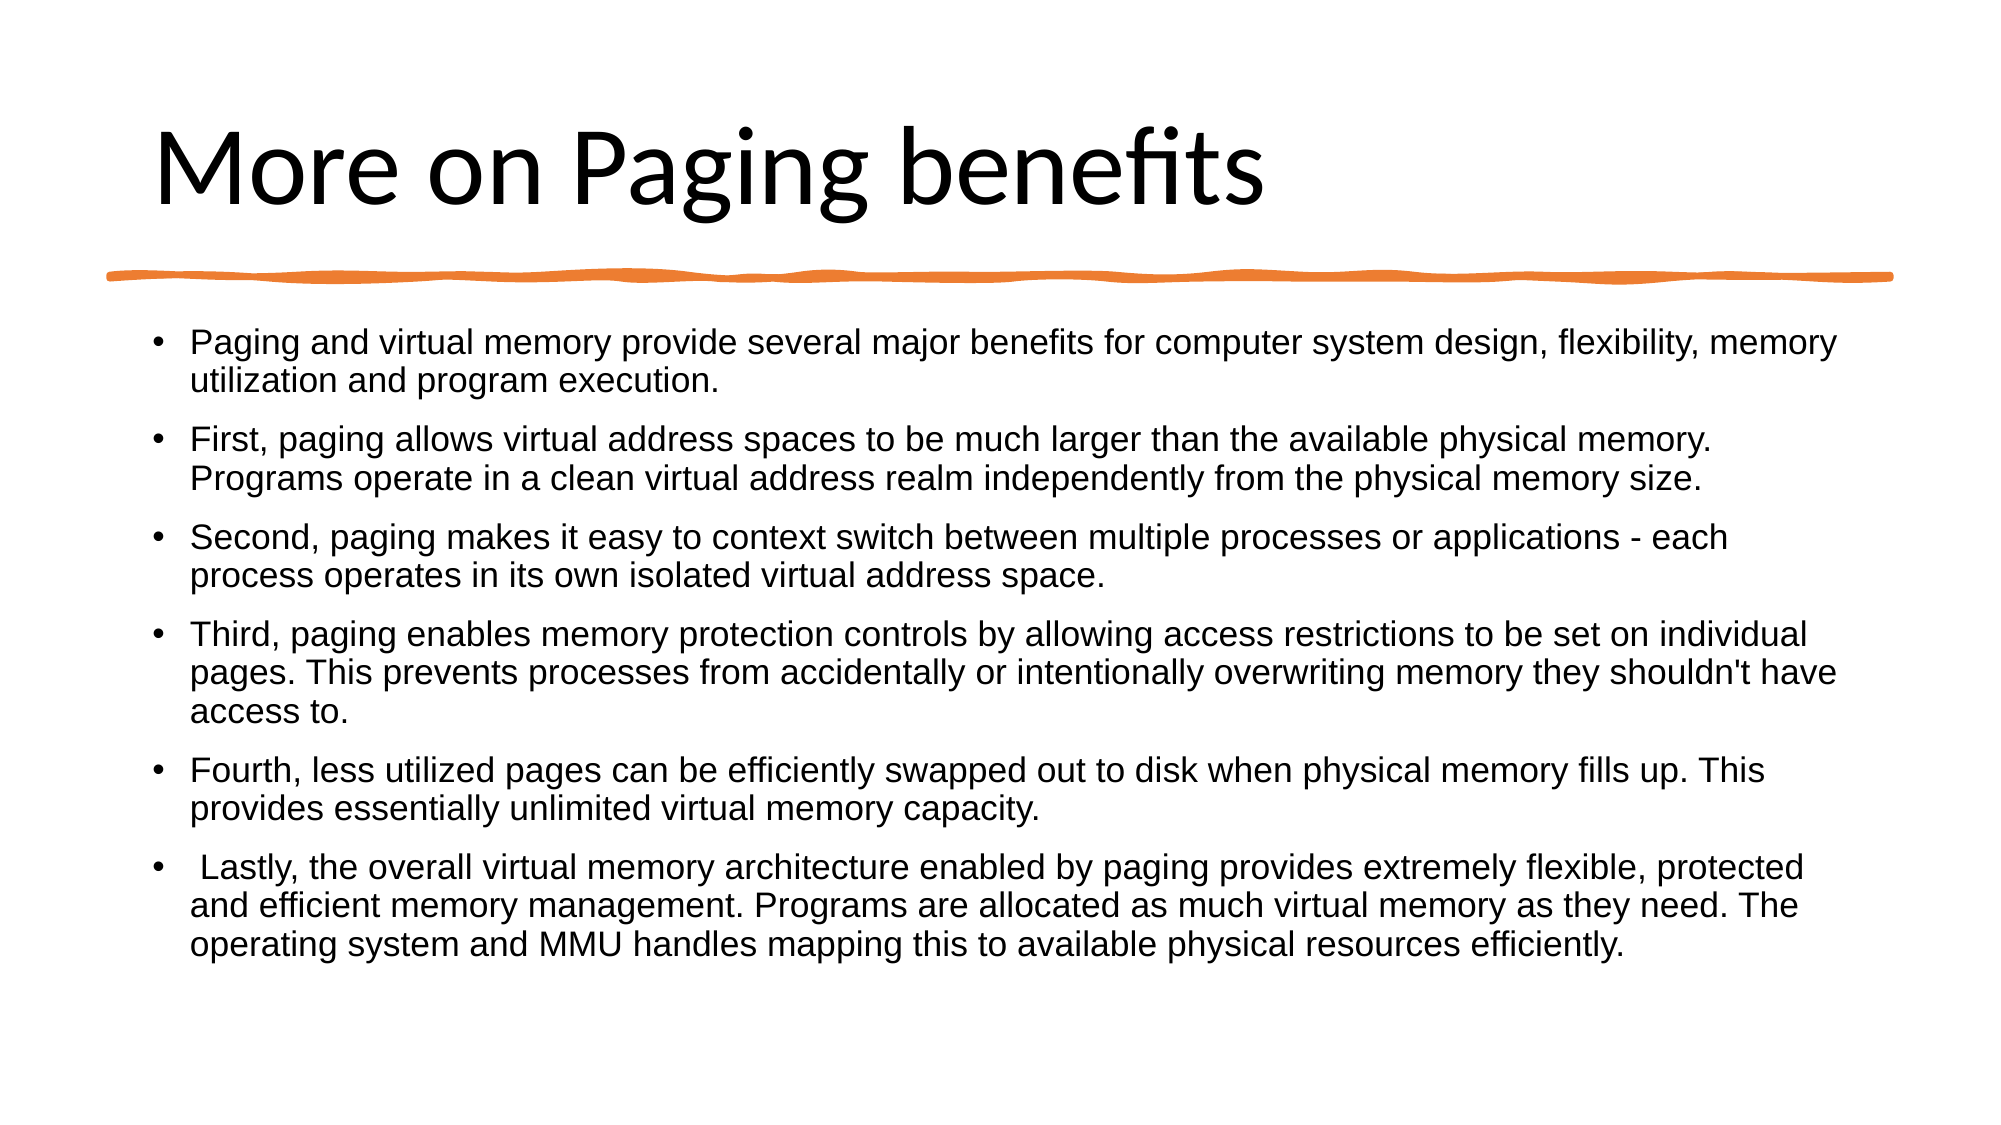

# More on Paging benefits

Paging and virtual memory provide several major benefits for computer system design, flexibility, memory utilization and program execution.
First, paging allows virtual address spaces to be much larger than the available physical memory. Programs operate in a clean virtual address realm independently from the physical memory size.
Second, paging makes it easy to context switch between multiple processes or applications - each process operates in its own isolated virtual address space.
Third, paging enables memory protection controls by allowing access restrictions to be set on individual pages. This prevents processes from accidentally or intentionally overwriting memory they shouldn't have access to.
Fourth, less utilized pages can be efficiently swapped out to disk when physical memory fills up. This provides essentially unlimited virtual memory capacity.
 Lastly, the overall virtual memory architecture enabled by paging provides extremely flexible, protected and efficient memory management. Programs are allocated as much virtual memory as they need. The operating system and MMU handles mapping this to available physical resources efficiently.